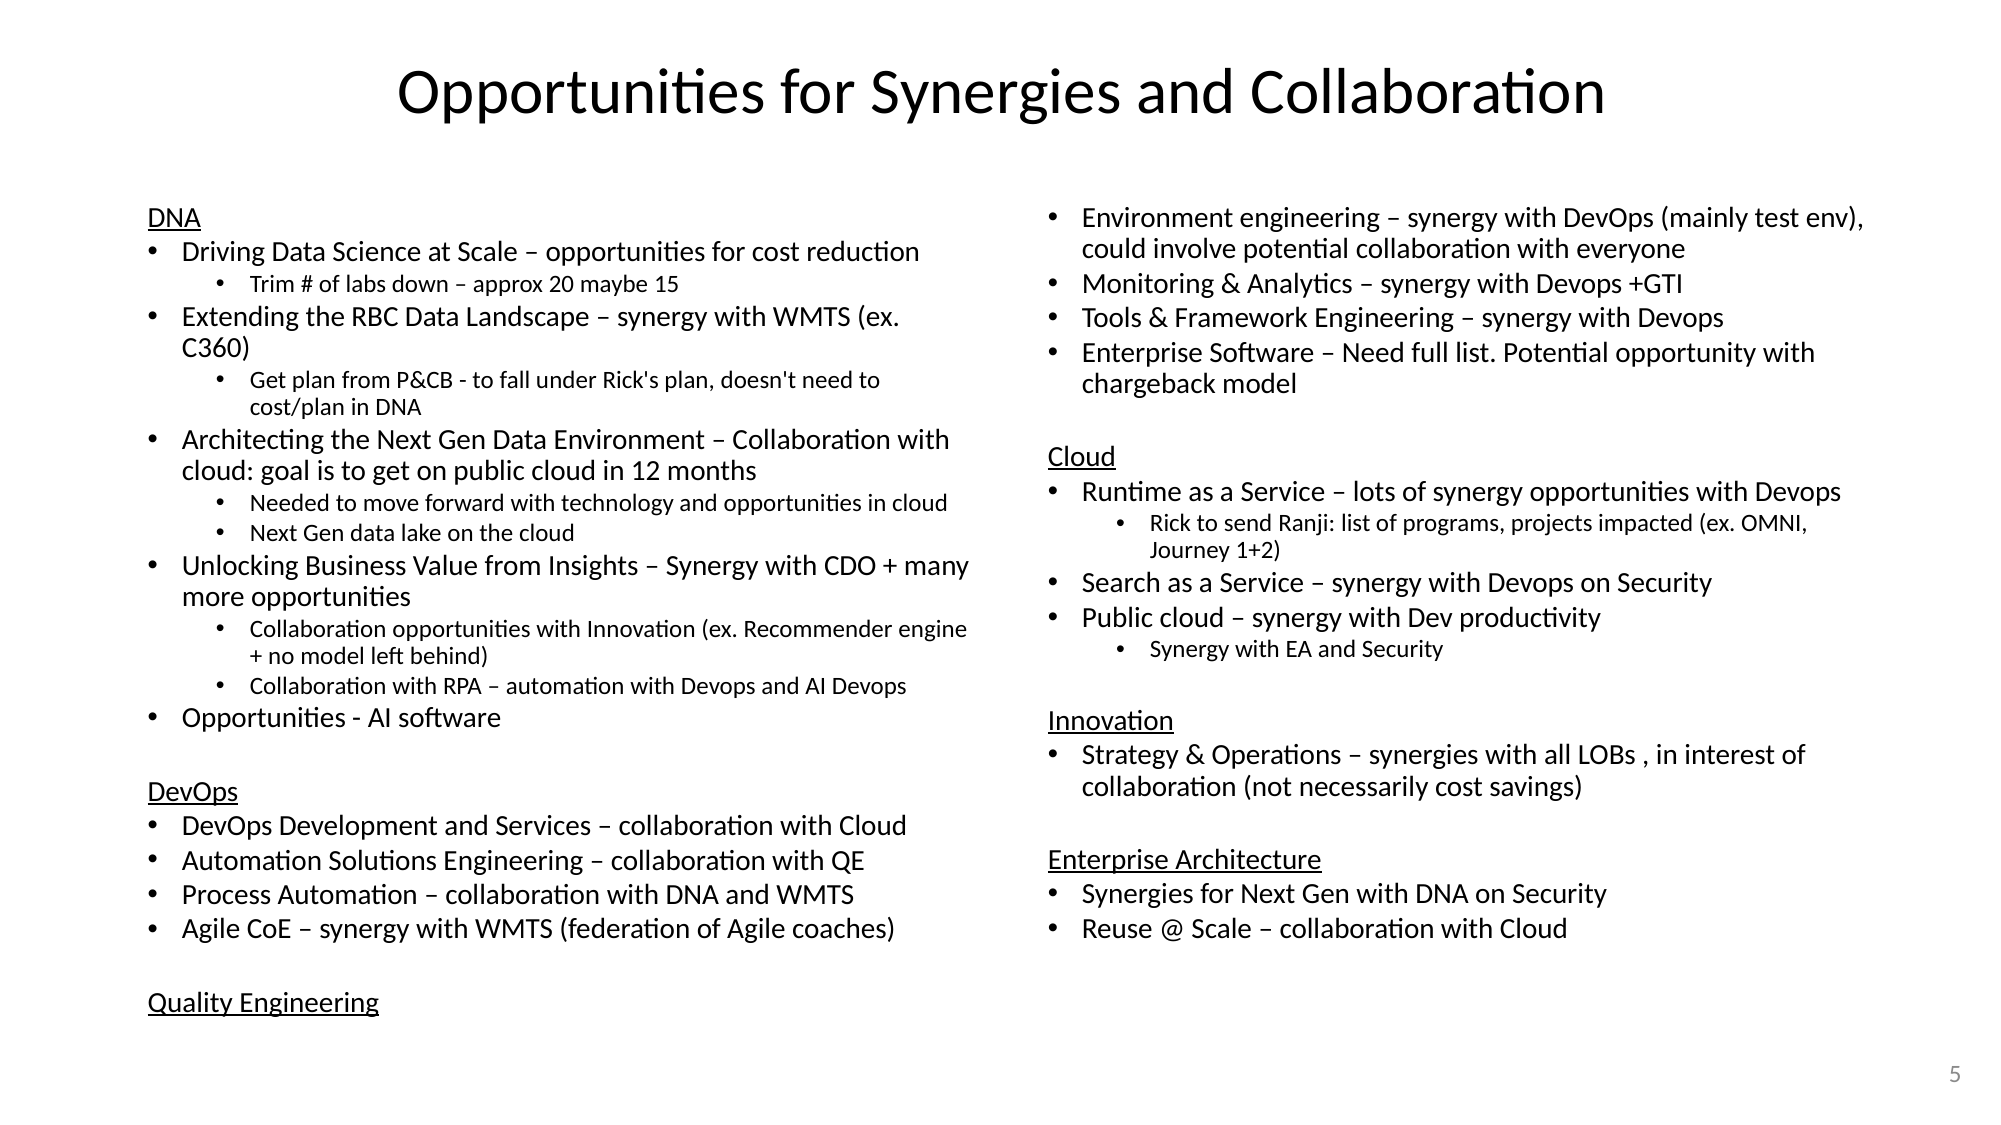

# Opportunities for Synergies and Collaboration
DNA
Driving Data Science at Scale – opportunities for cost reduction
Trim # of labs down – approx 20 maybe 15
Extending the RBC Data Landscape – synergy with WMTS (ex. C360)
Get plan from P&CB - to fall under Rick's plan, doesn't need to cost/plan in DNA
Architecting the Next Gen Data Environment – Collaboration with cloud: goal is to get on public cloud in 12 months
Needed to move forward with technology and opportunities in cloud
Next Gen data lake on the cloud
Unlocking Business Value from Insights – Synergy with CDO + many more opportunities
Collaboration opportunities with Innovation (ex. Recommender engine + no model left behind)
Collaboration with RPA – automation with Devops and AI Devops
Opportunities - AI software

DevOps
DevOps Development and Services – collaboration with Cloud
Automation Solutions Engineering – collaboration with QE
Process Automation – collaboration with DNA and WMTS
Agile CoE – synergy with WMTS (federation of Agile coaches)

Quality Engineering
Environment engineering – synergy with DevOps (mainly test env), could involve potential collaboration with everyone
Monitoring & Analytics – synergy with Devops +GTI
Tools & Framework Engineering – synergy with Devops
Enterprise Software – Need full list. Potential opportunity with chargeback model

Cloud
Runtime as a Service – lots of synergy opportunities with Devops
Rick to send Ranji: list of programs, projects impacted (ex. OMNI, Journey 1+2)
Search as a Service – synergy with Devops on Security
Public cloud – synergy with Dev productivity
Synergy with EA and Security

Innovation
Strategy & Operations – synergies with all LOBs , in interest of collaboration (not necessarily cost savings)

Enterprise Architecture
Synergies for Next Gen with DNA on Security
Reuse @ Scale – collaboration with Cloud
5